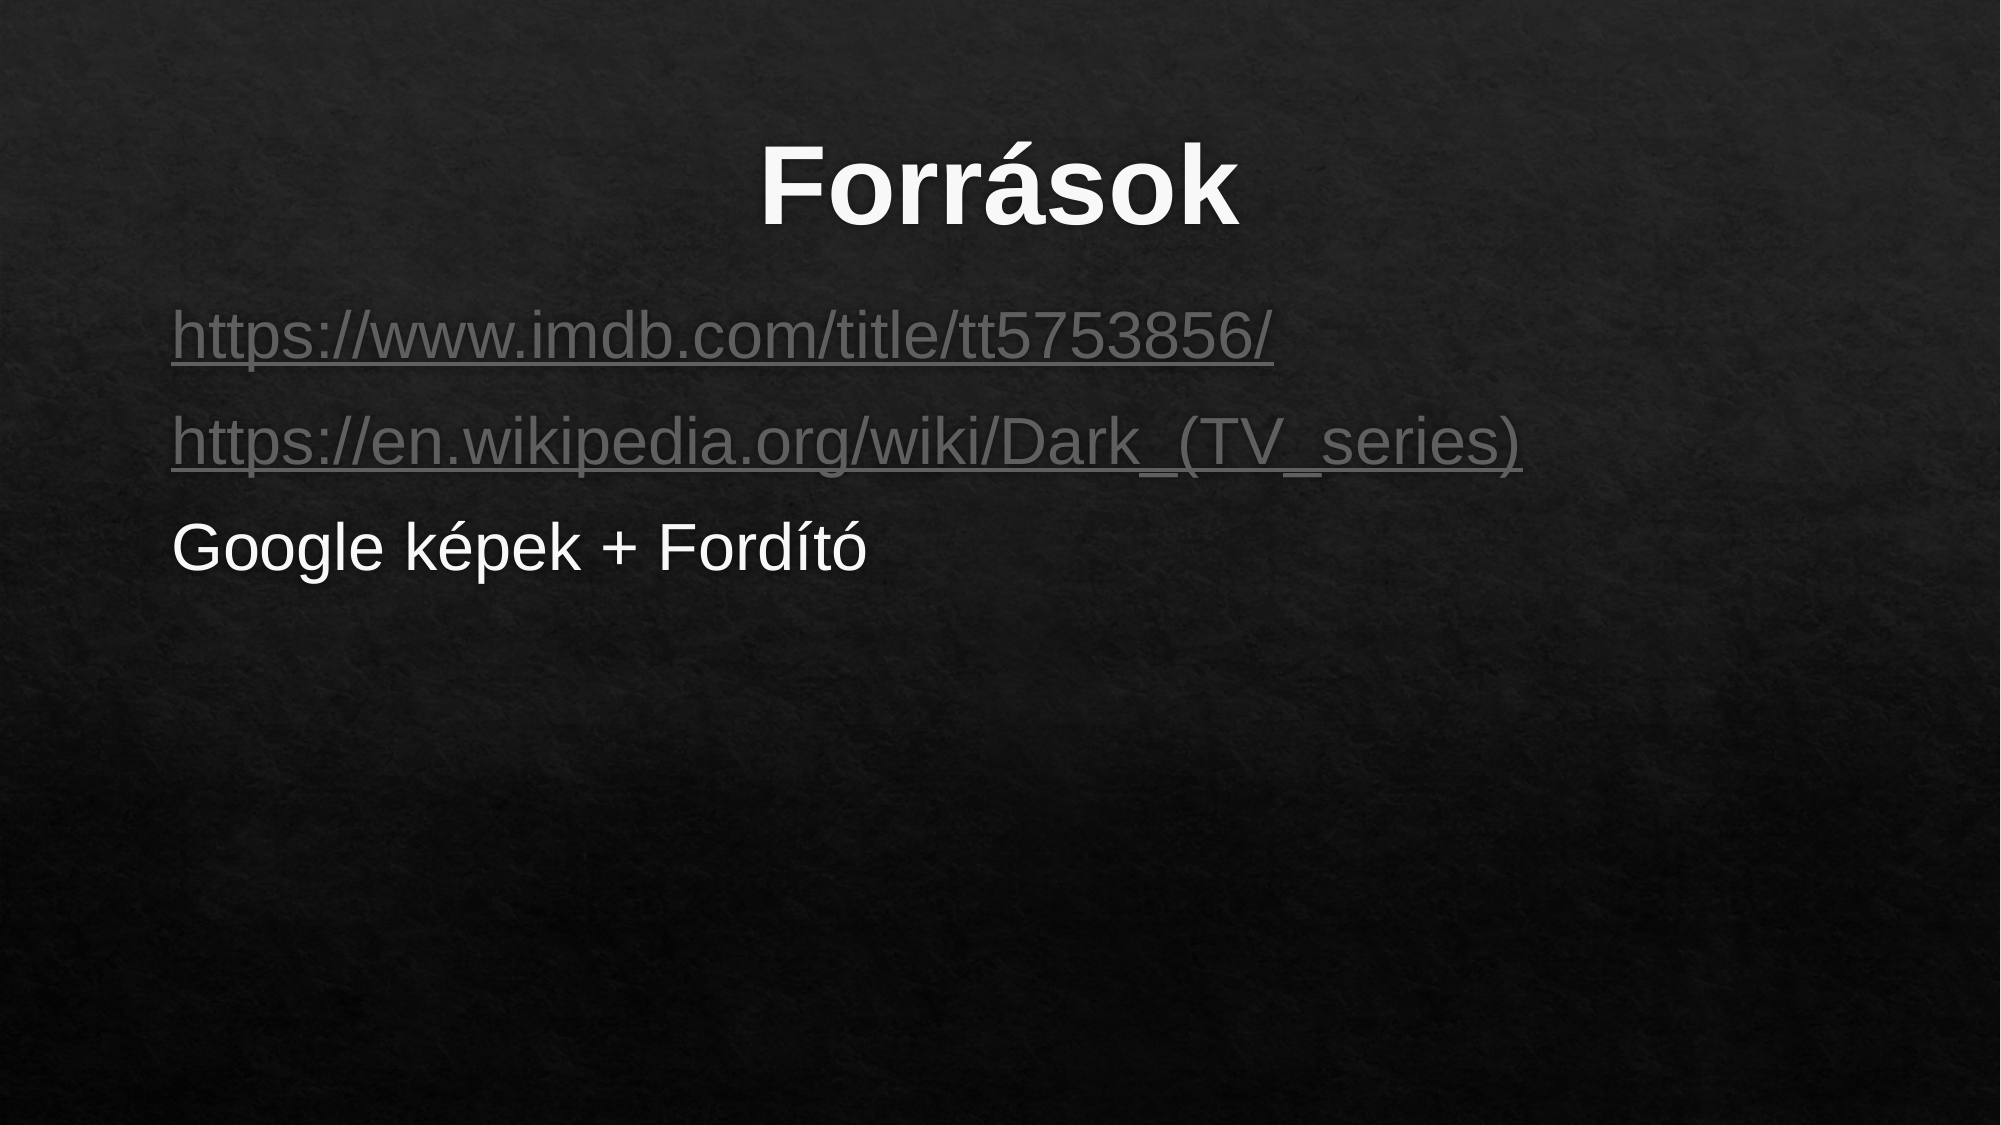

# Források
https://www.imdb.com/title/tt5753856/
https://en.wikipedia.org/wiki/Dark_(TV_series)
Google képek + Fordító